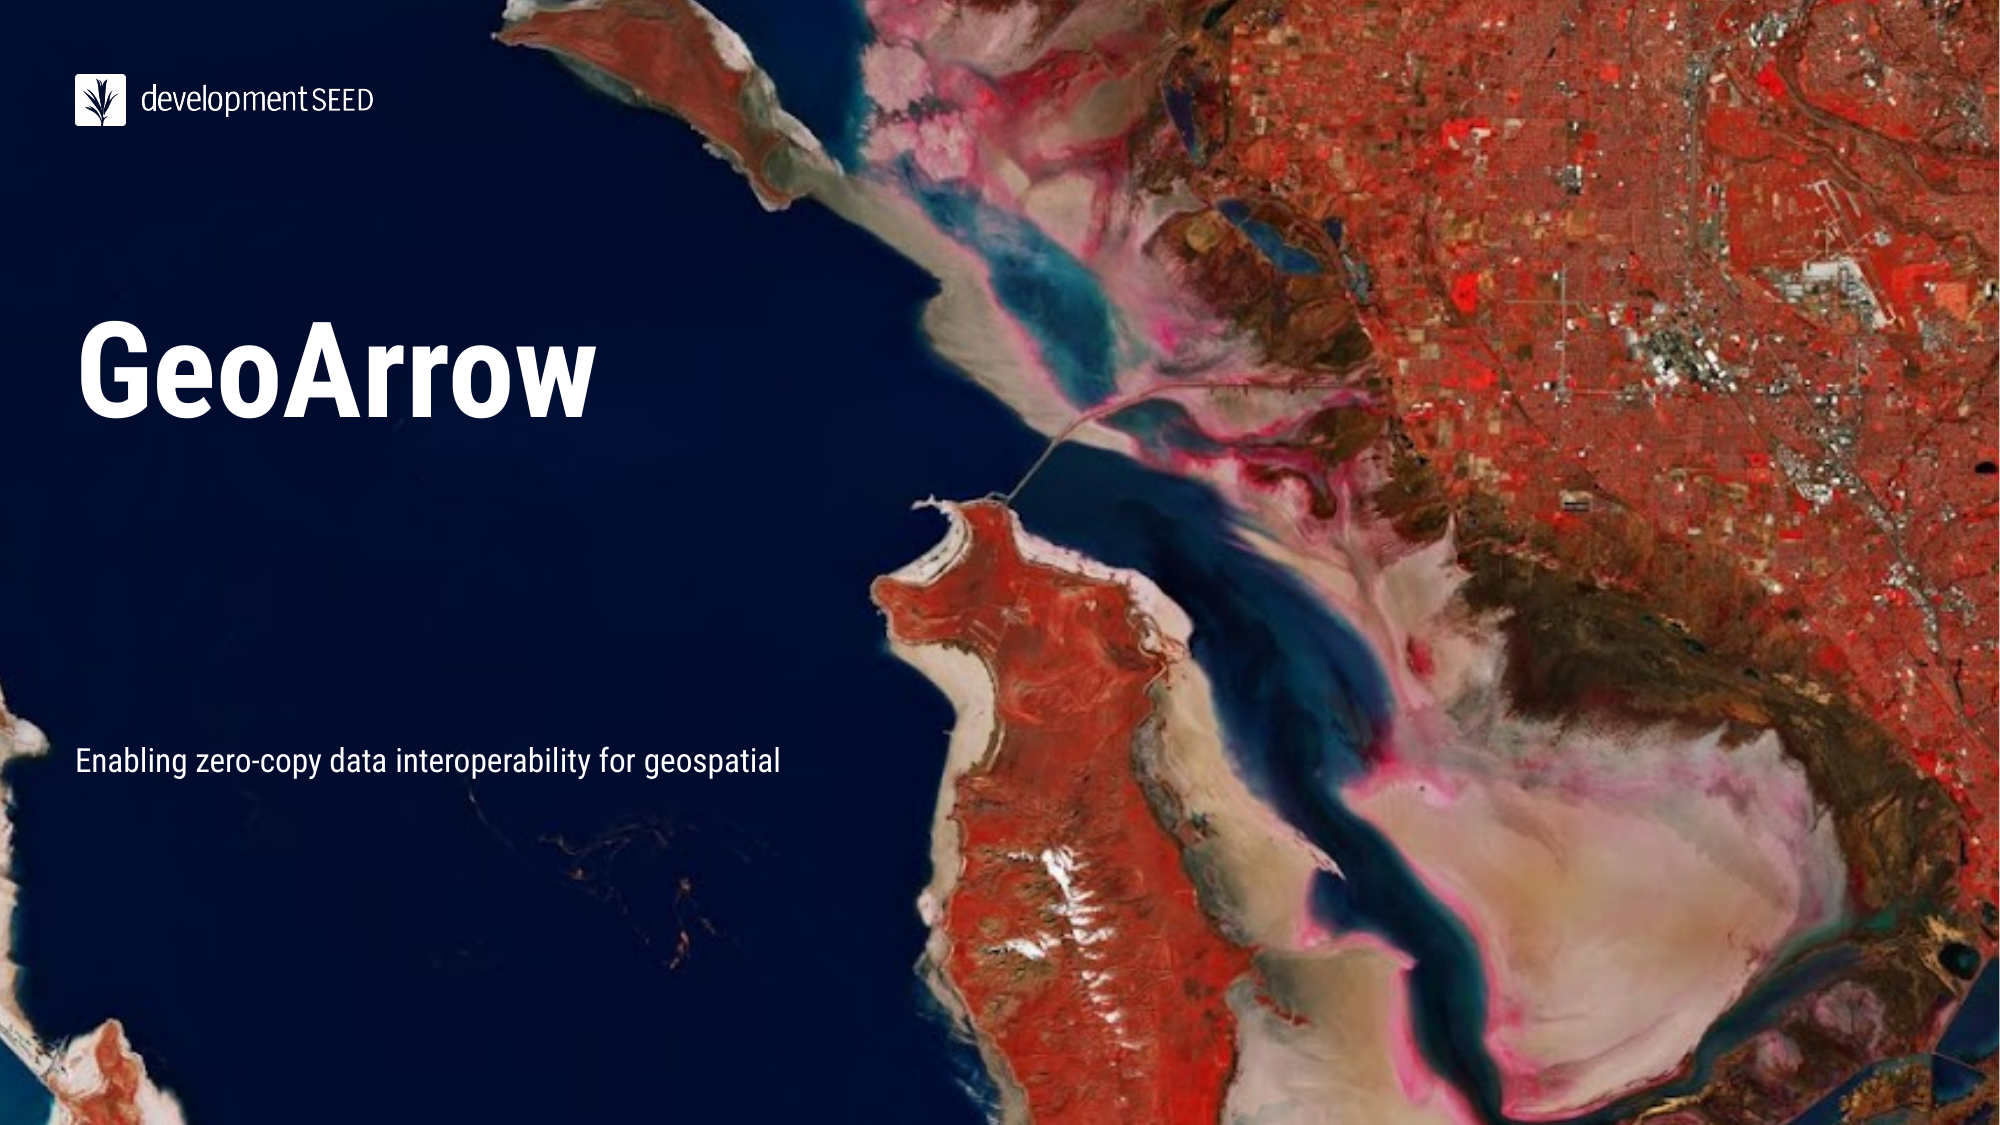

# GeoArrow
Enabling zero-copy data interoperability for geospatial